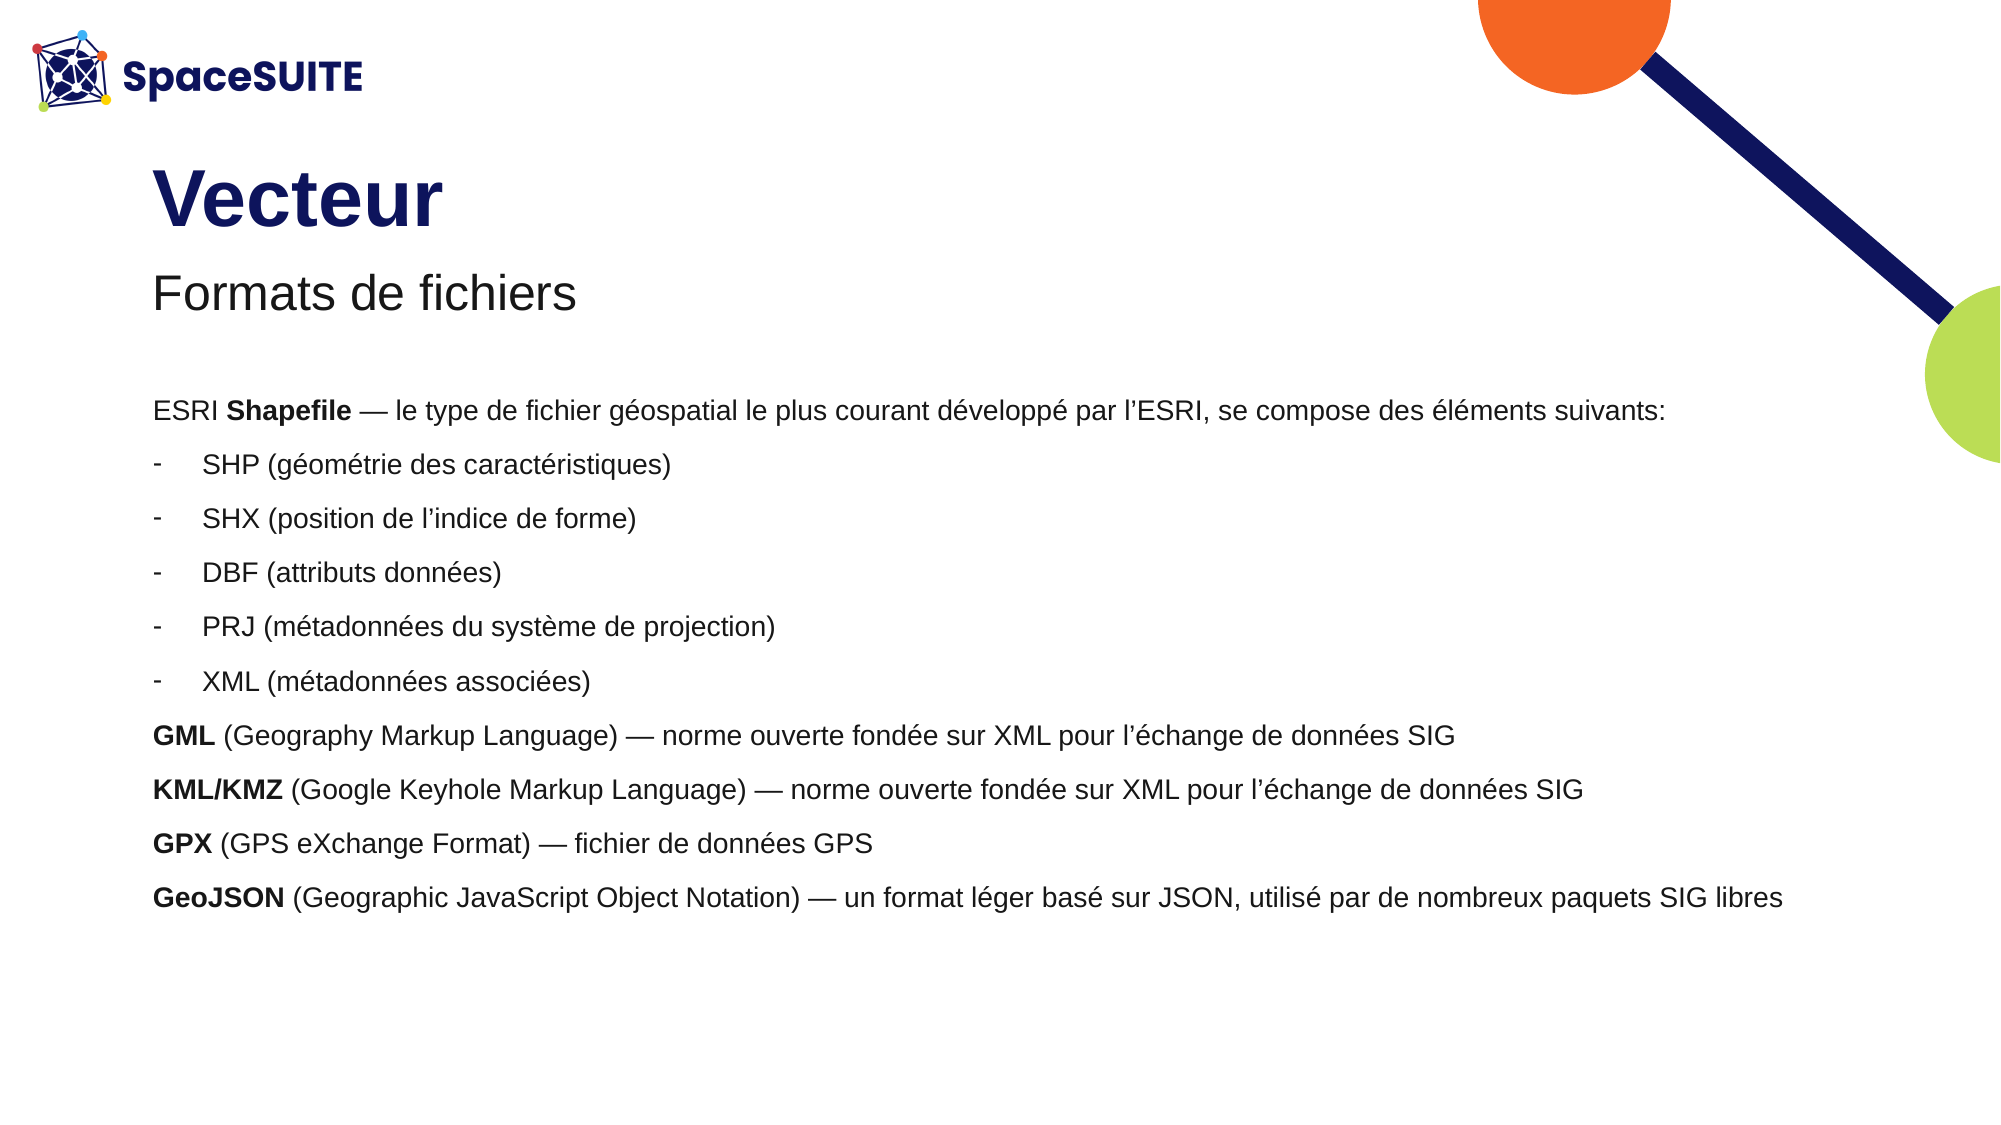

# Vecteur
Formats de fichiers
ESRI Shapefile — le type de fichier géospatial le plus courant développé par l’ESRI, se compose des éléments suivants:
SHP (géométrie des caractéristiques)
SHX (position de l’indice de forme)
DBF (attributs données)
PRJ (métadonnées du système de projection)
XML (métadonnées associées)
GML (Geography Markup Language) — norme ouverte fondée sur XML pour l’échange de données SIG
KML/KMZ (Google Keyhole Markup Language) — norme ouverte fondée sur XML pour l’échange de données SIG
GPX (GPS eXchange Format) — fichier de données GPS
GeoJSON (Geographic JavaScript Object Notation) — un format léger basé sur JSON, utilisé par de nombreux paquets SIG libres